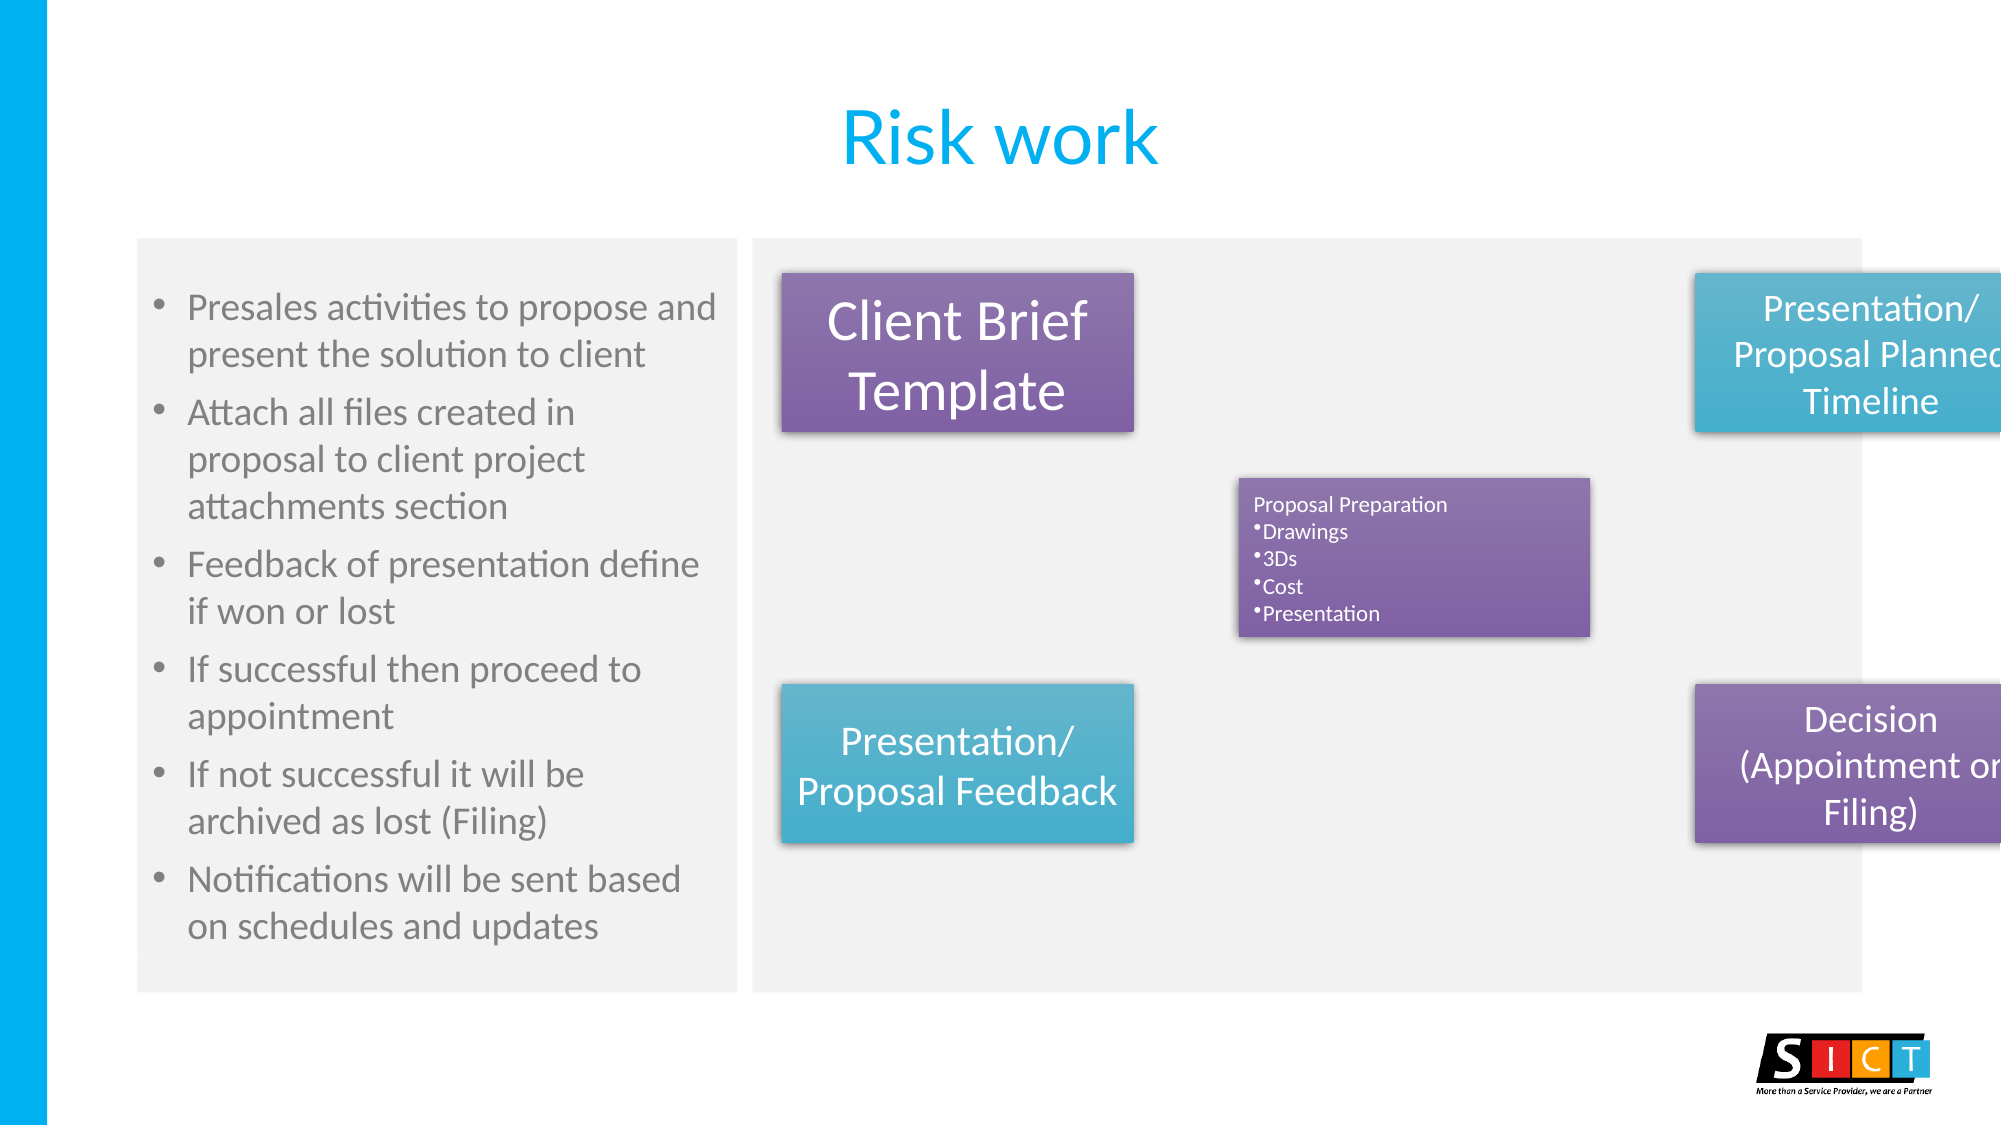

# Risk work
Client Brief Template
Presentation/Proposal Planned Timeline
Proposal Preparation
Drawings
3Ds
Cost
Presentation
Presentation/Proposal Feedback
Decision (Appointment or Filing)
Presales activities to propose and present the solution to client
Attach all files created in proposal to client project attachments section
Feedback of presentation define if won or lost
If successful then proceed to appointment
If not successful it will be archived as lost (Filing)
Notifications will be sent based on schedules and updates